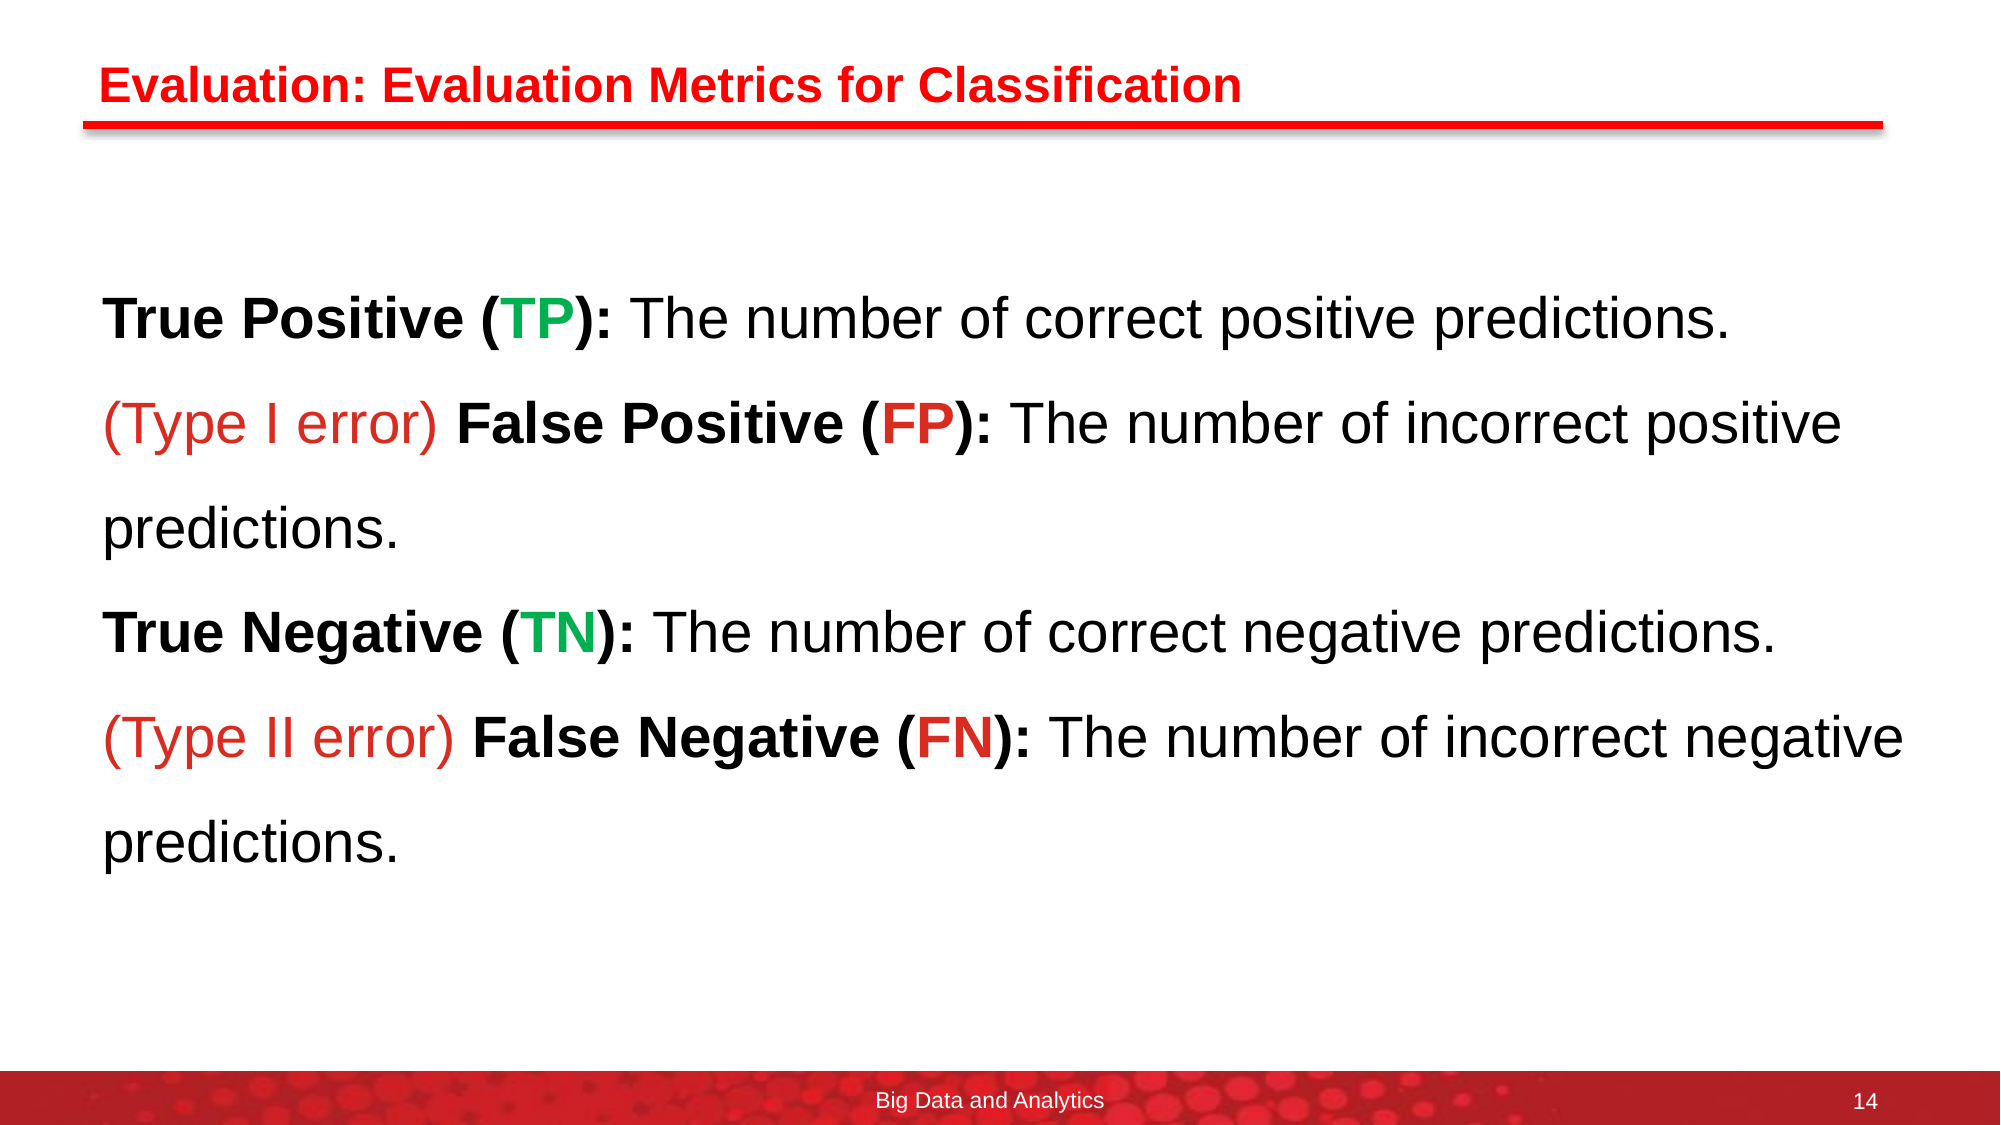

# Evaluation: Evaluation Metrics for Classification
True Positive (TP): The number of correct positive predictions.
(Type I error) False Positive (FP): The number of incorrect positive predictions.
True Negative (TN): The number of correct negative predictions.
(Type II error) False Negative (FN): The number of incorrect negative predictions.

Big Data and Analytics
14